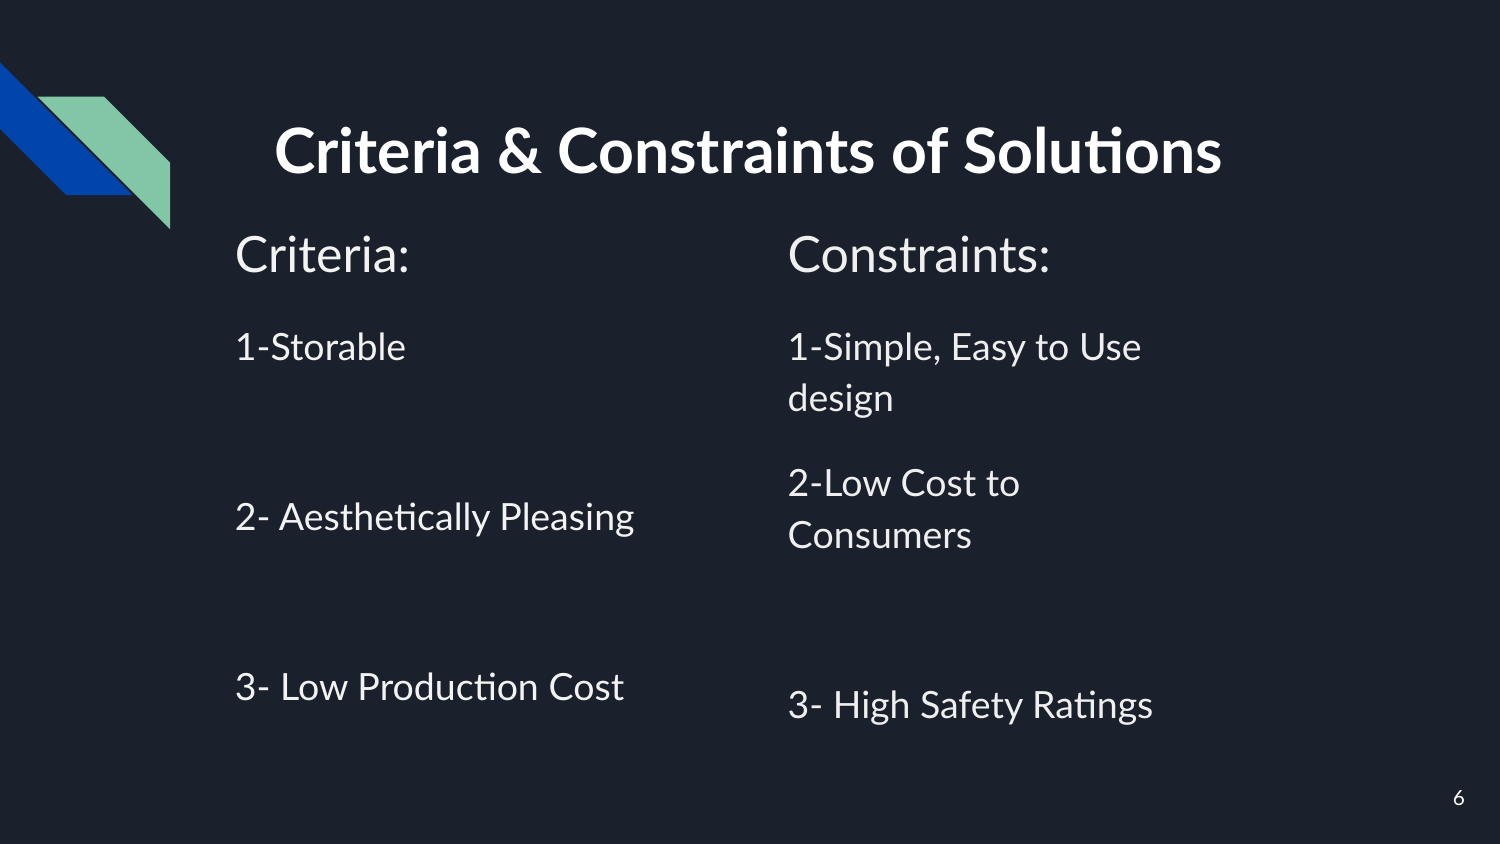

# Criteria & Constraints of Solutions
Criteria:
1-Storable

2- Aesthetically Pleasing

3- Low Production Cost
Constraints:
1-Simple, Easy to Use design
2-Low Cost to Consumers

3- High Safety Ratings

6